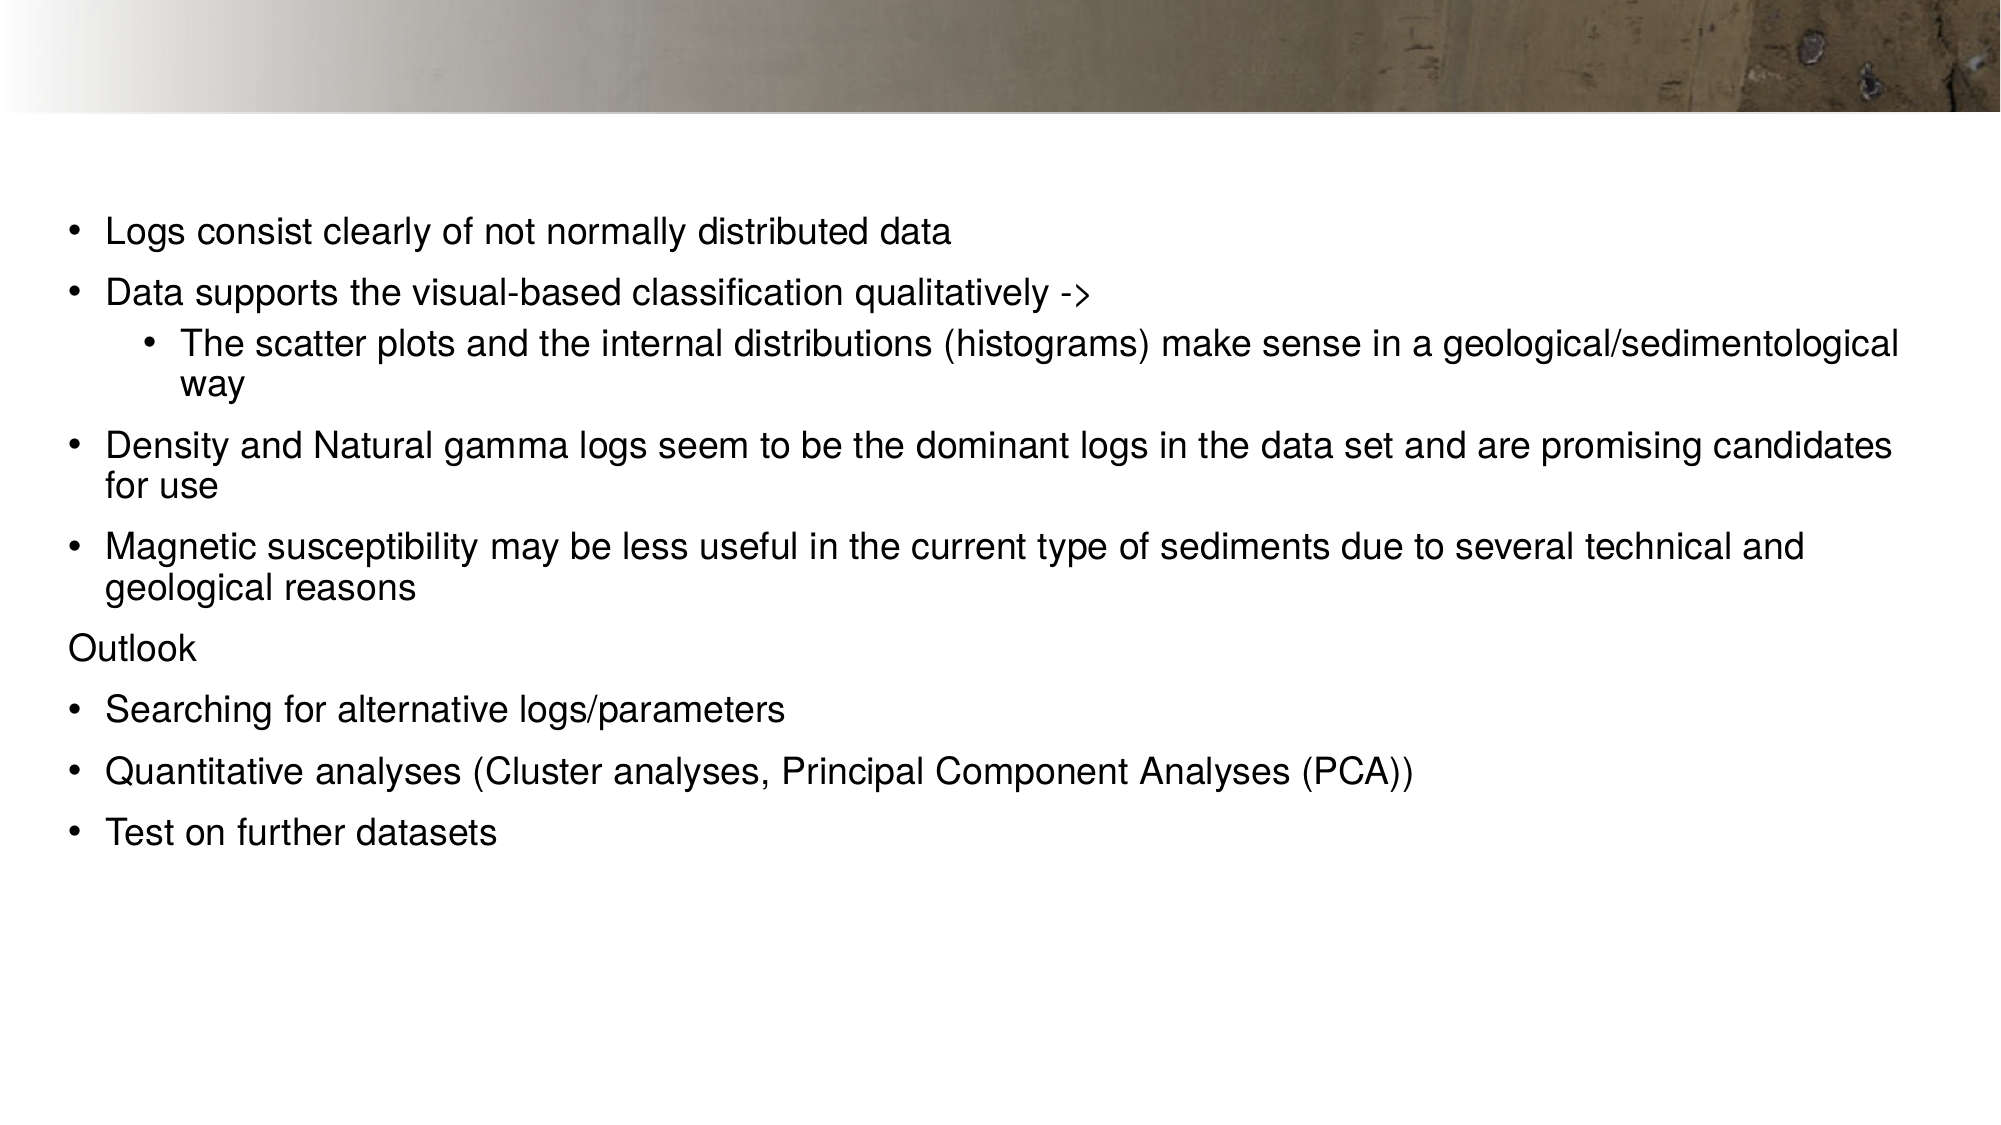

Logs consist clearly of not normally distributed data
Data supports the visual-based classification qualitatively ->
The scatter plots and the internal distributions (histograms) make sense in a geological/sedimentological way
Density and Natural gamma logs seem to be the dominant logs in the data set and are promising candidates for use
Magnetic susceptibility may be less useful in the current type of sediments due to several technical and geological reasons
Outlook
Searching for alternative logs/parameters
Quantitative analyses (Cluster analyses, Principal Component Analyses (PCA))
Test on further datasets